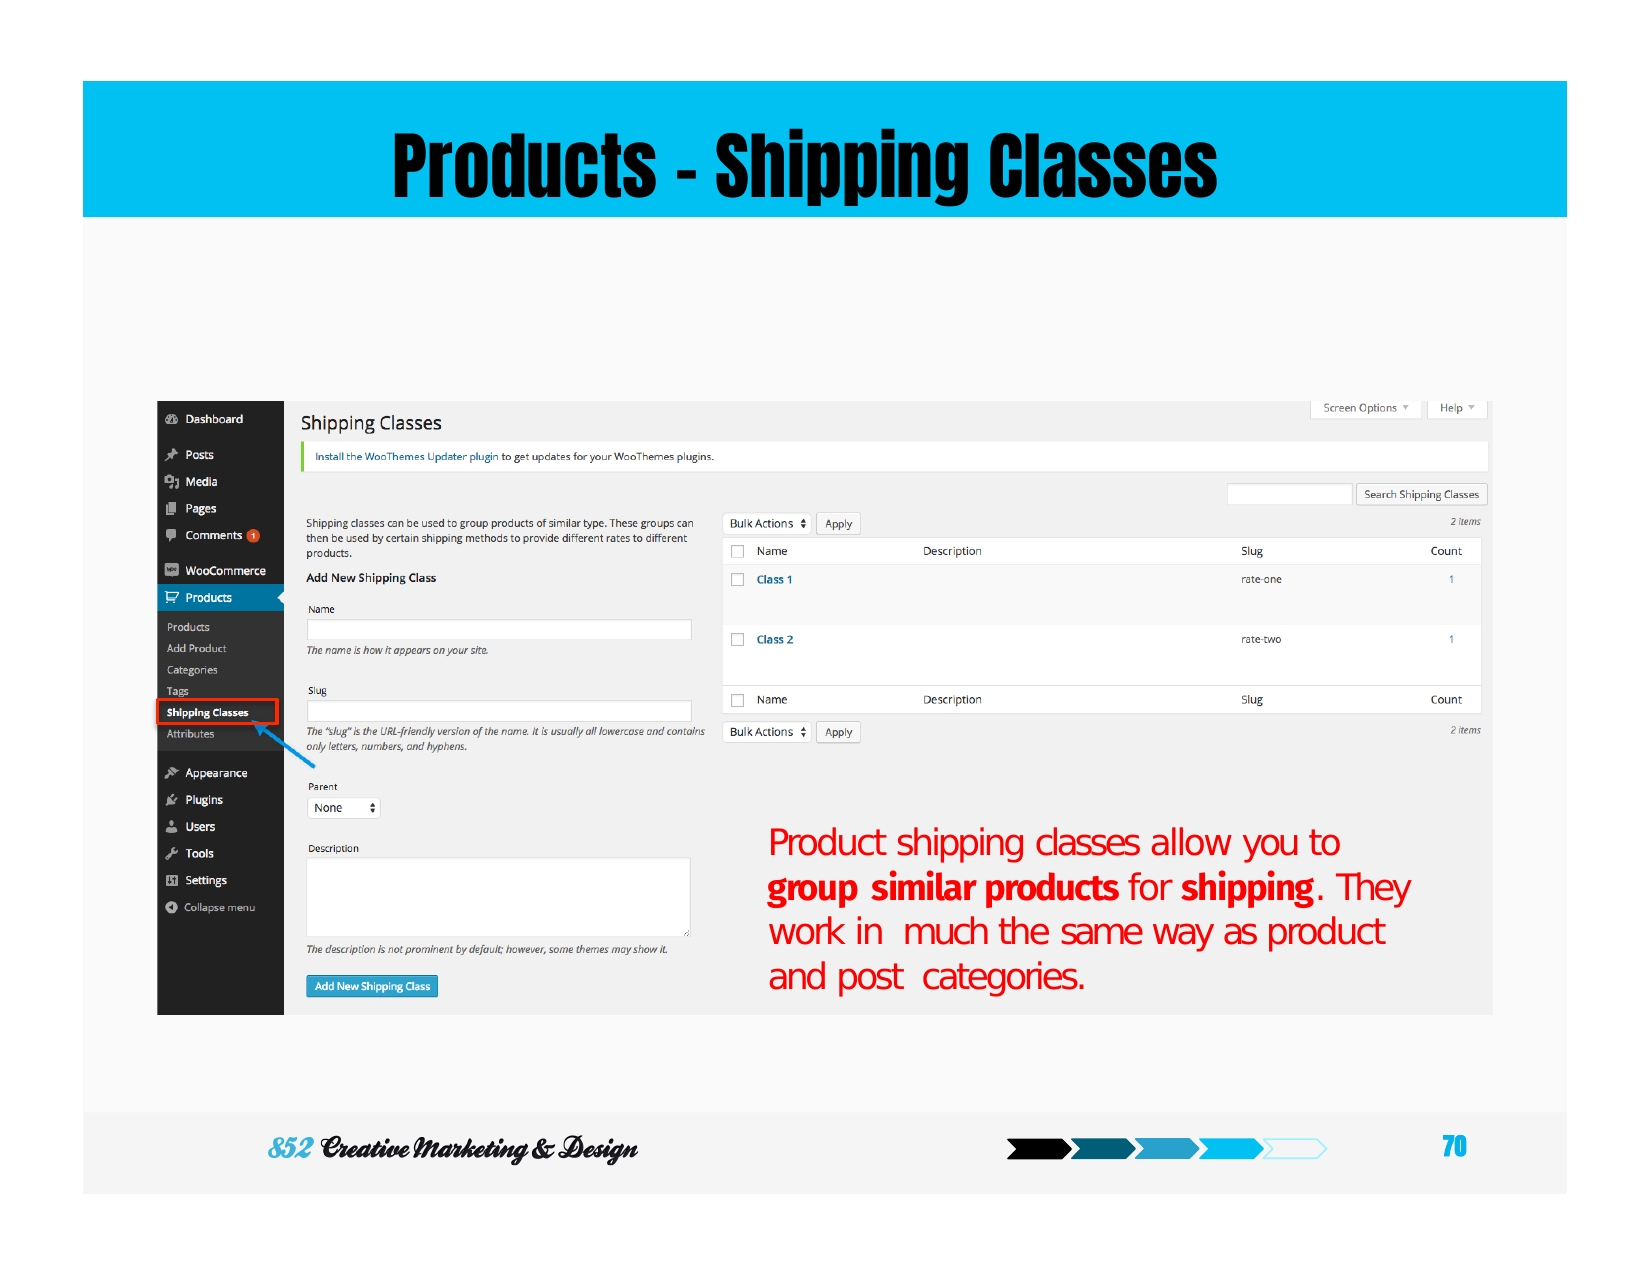

# Products – Shipping Classes

Product shipping classes allow you to group  similar products for shipping. They work in  much the same way as product and post  categories.
70